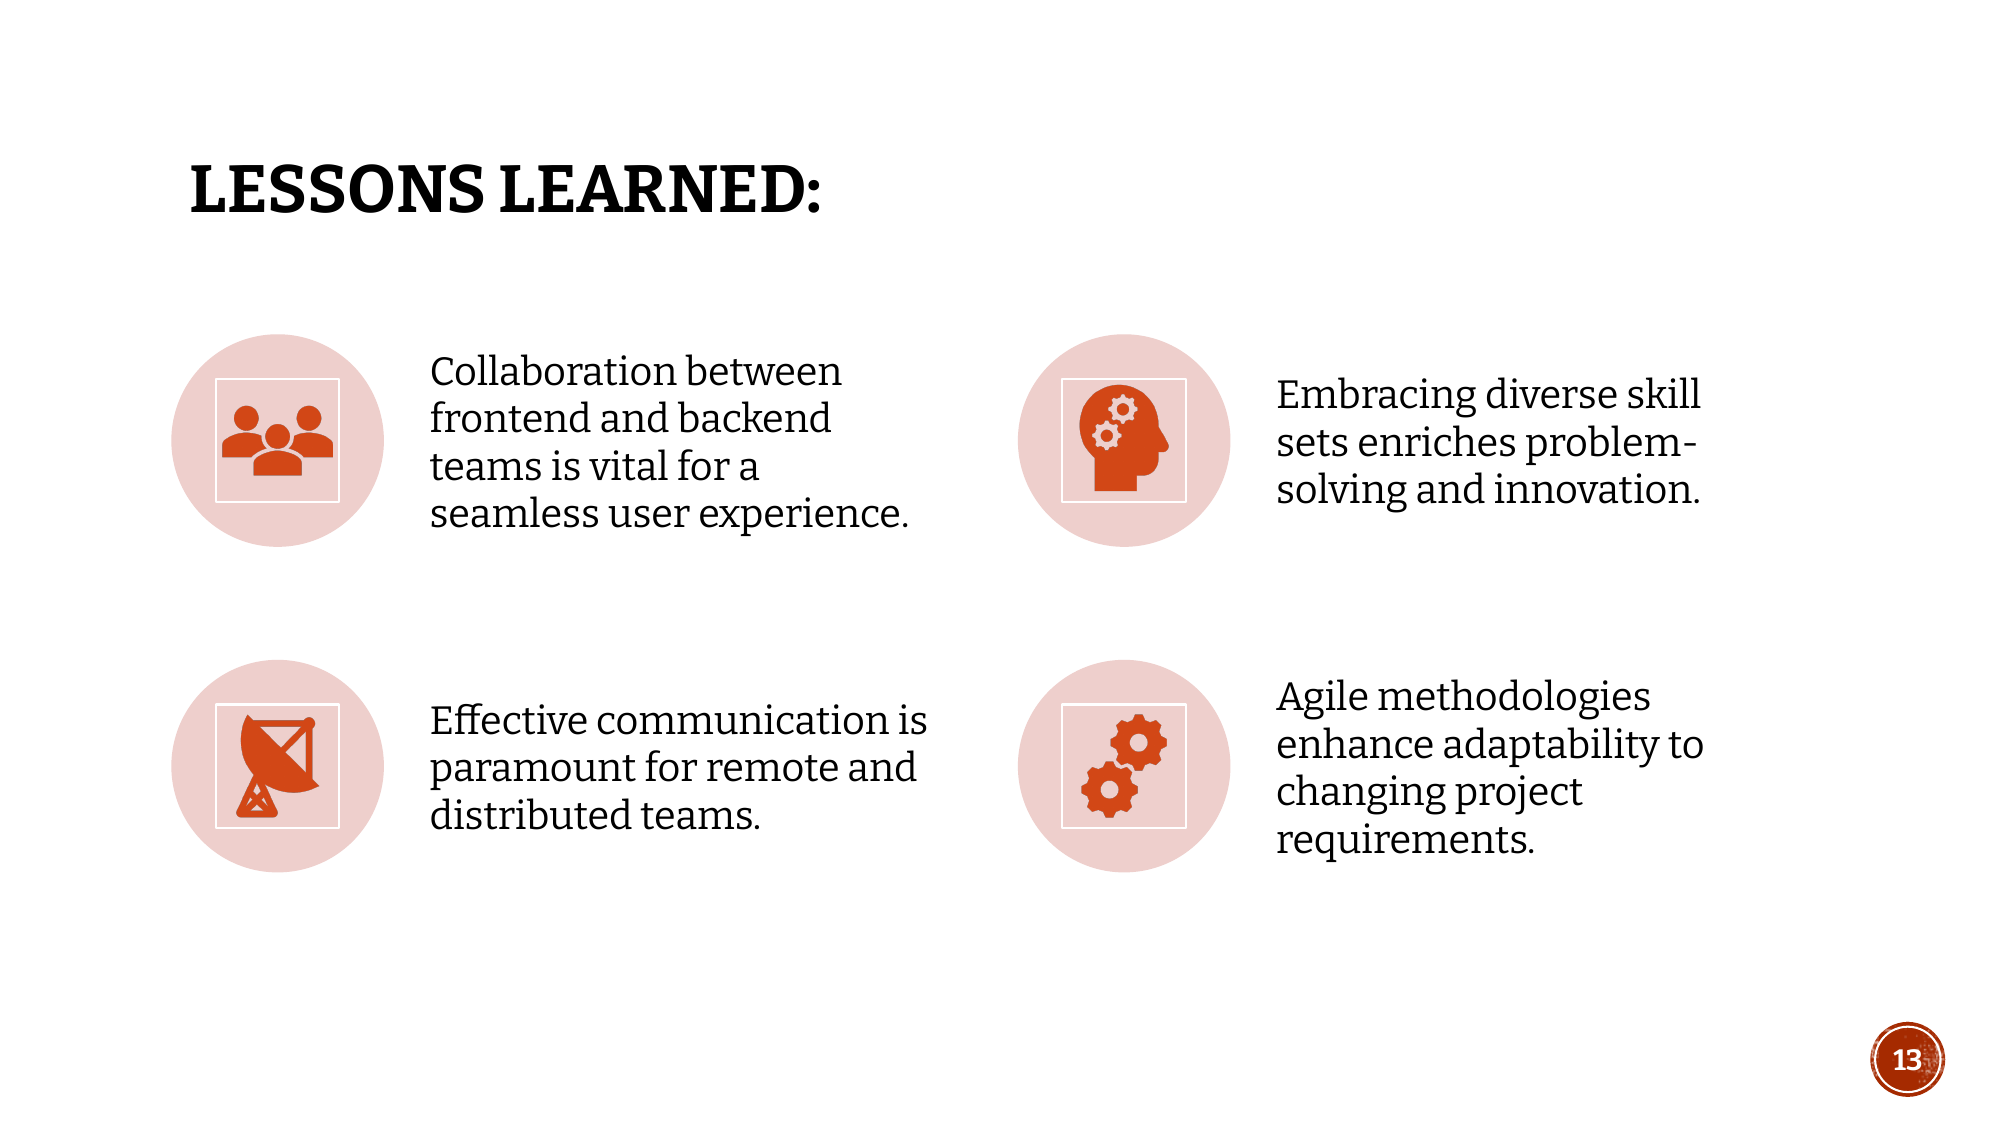

# Lessons Learned:
Collaboration between frontend and backend teams is vital for a seamless user experience.
Embracing diverse skill sets enriches problem-solving and innovation.
Effective communication is paramount for remote and distributed teams.
Agile methodologies enhance adaptability to changing project requirements.
13